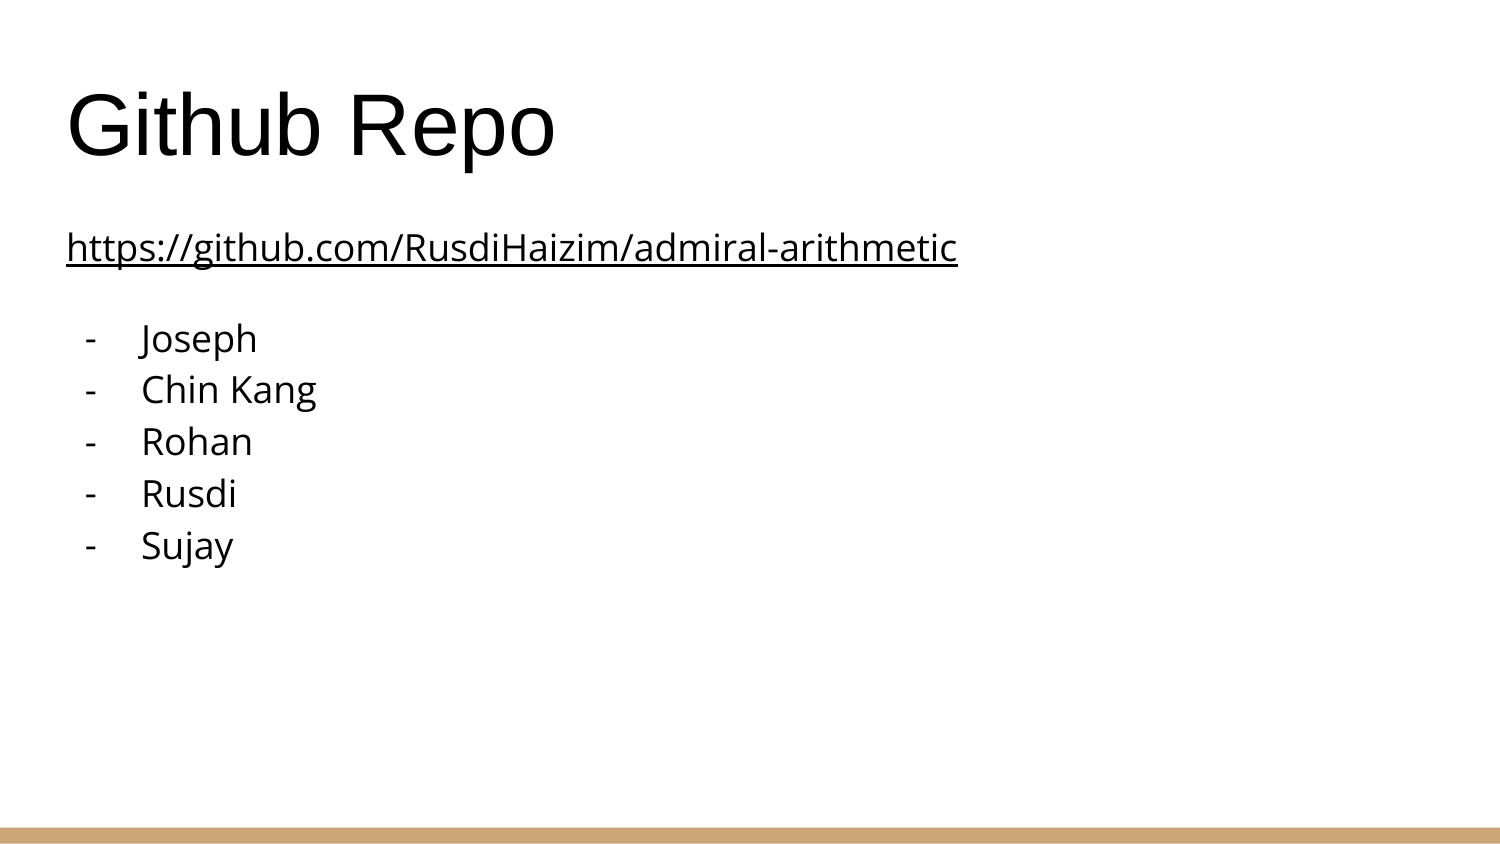

# Github Repo
https://github.com/RusdiHaizim/admiral-arithmetic
Joseph
Chin Kang
Rohan
Rusdi
Sujay